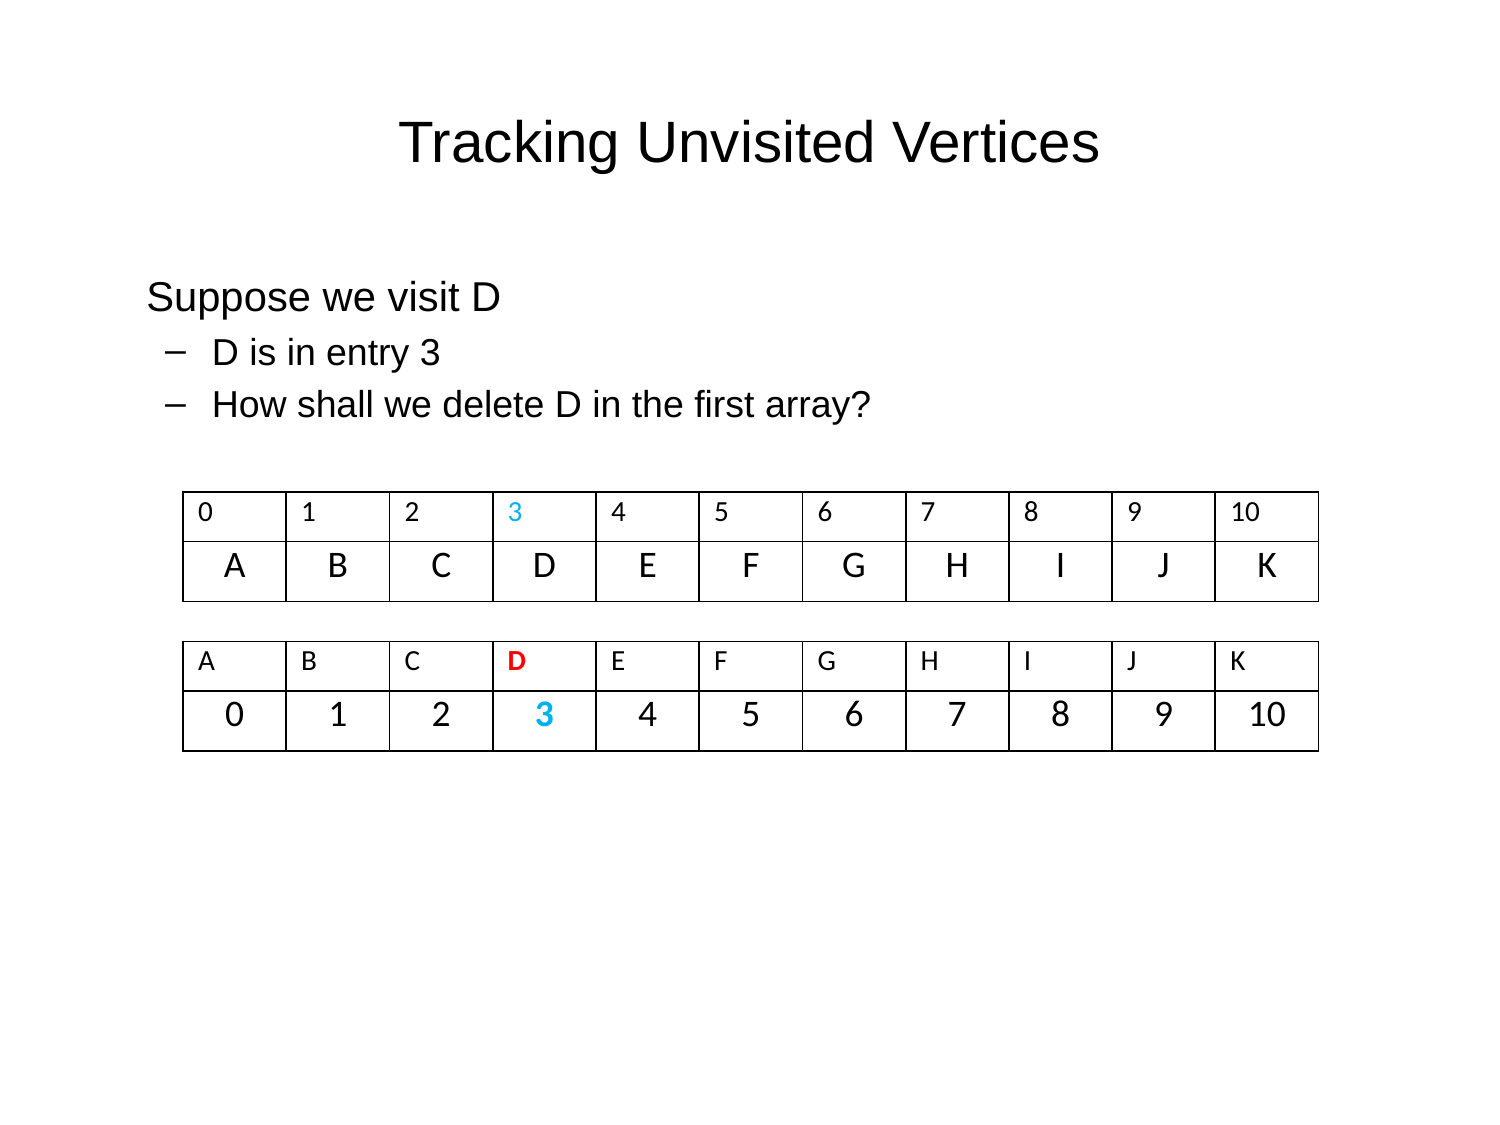

# Tracking Unvisited Vertices
	Suppose we visit D
D is in entry 3
How shall we delete D in the first array?
| 0 | 1 | 2 | 3 | 4 | 5 | 6 | 7 | 8 | 9 | 10 |
| --- | --- | --- | --- | --- | --- | --- | --- | --- | --- | --- |
| A | B | C | D | E | F | G | H | I | J | K |
| A | B | C | D | E | F | G | H | I | J | K |
| --- | --- | --- | --- | --- | --- | --- | --- | --- | --- | --- |
| 0 | 1 | 2 | 3 | 4 | 5 | 6 | 7 | 8 | 9 | 10 |